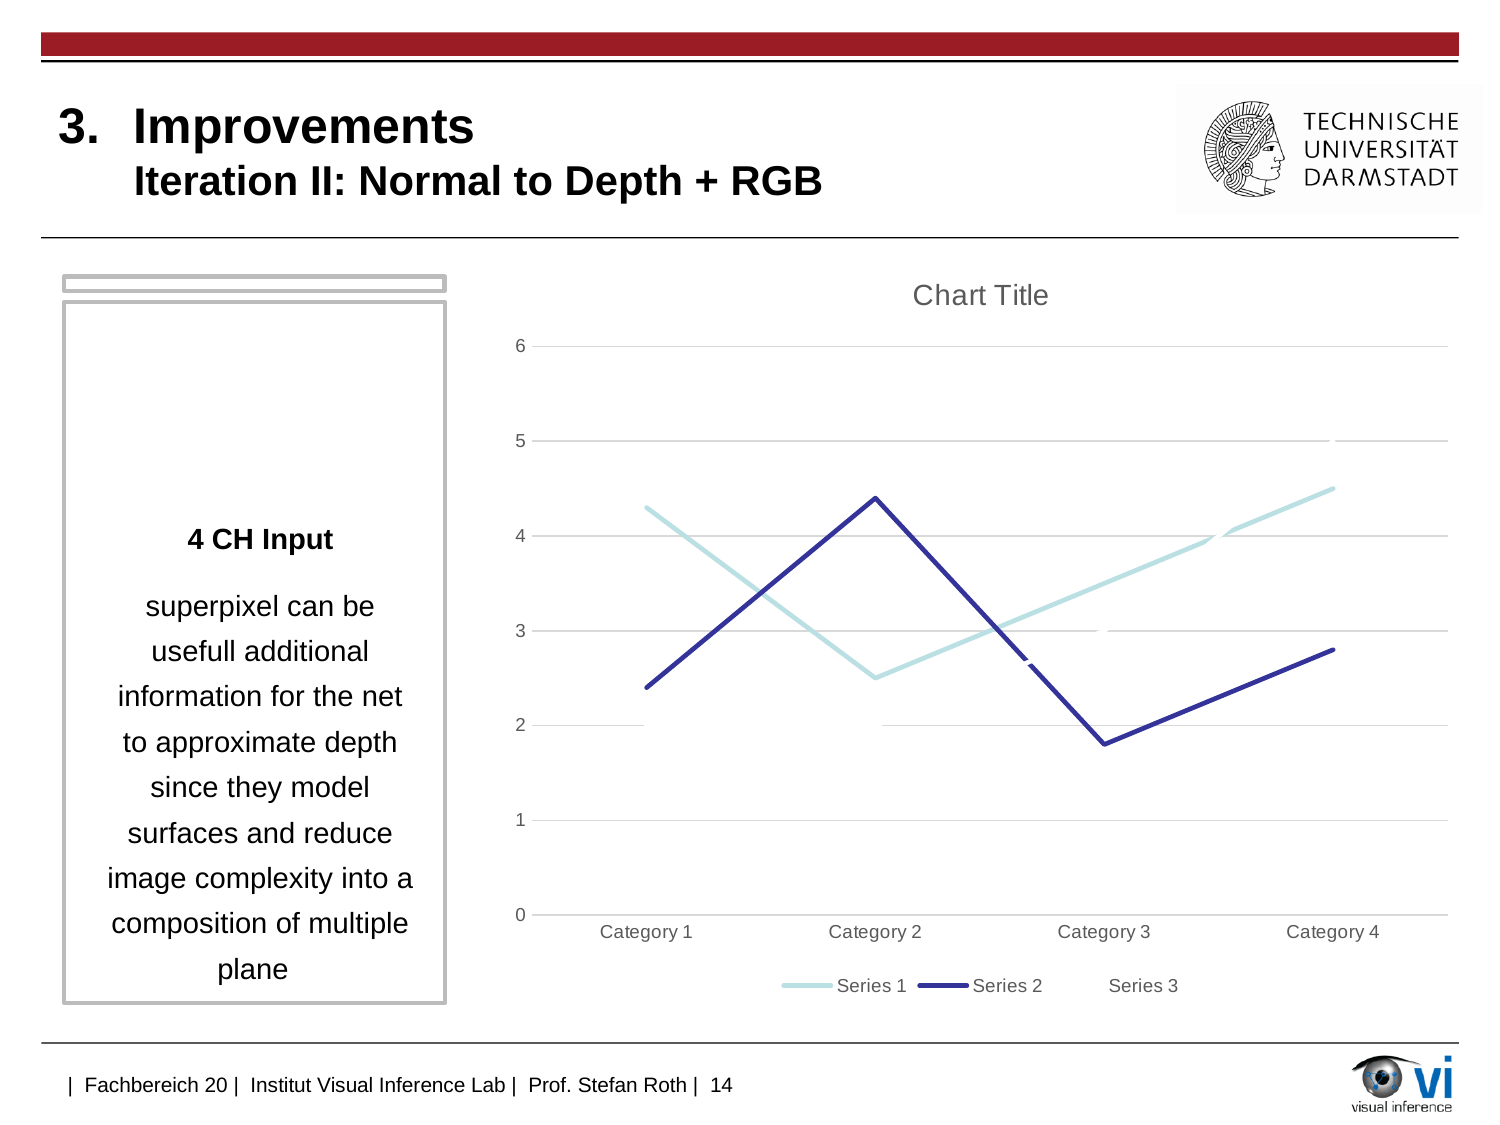

# Improvements Iteration II: Normal to Depth + RGB

### Chart:

| Category | Series 1 | Series 2 | Series 3 |
|---|---|---|---|
| Category 1 | 4.3 | 2.4 | 2.0 |
| Category 2 | 2.5 | 4.4 | 2.0 |
| Category 3 | 3.5 | 1.8 | 3.0 |
| Category 4 | 4.5 | 2.8 | 5.0 |
4 CH Input
superpixel can be usefull additional information for the net to approximate depth since they model surfaces and reduce image complexity into a composition of multiple planes